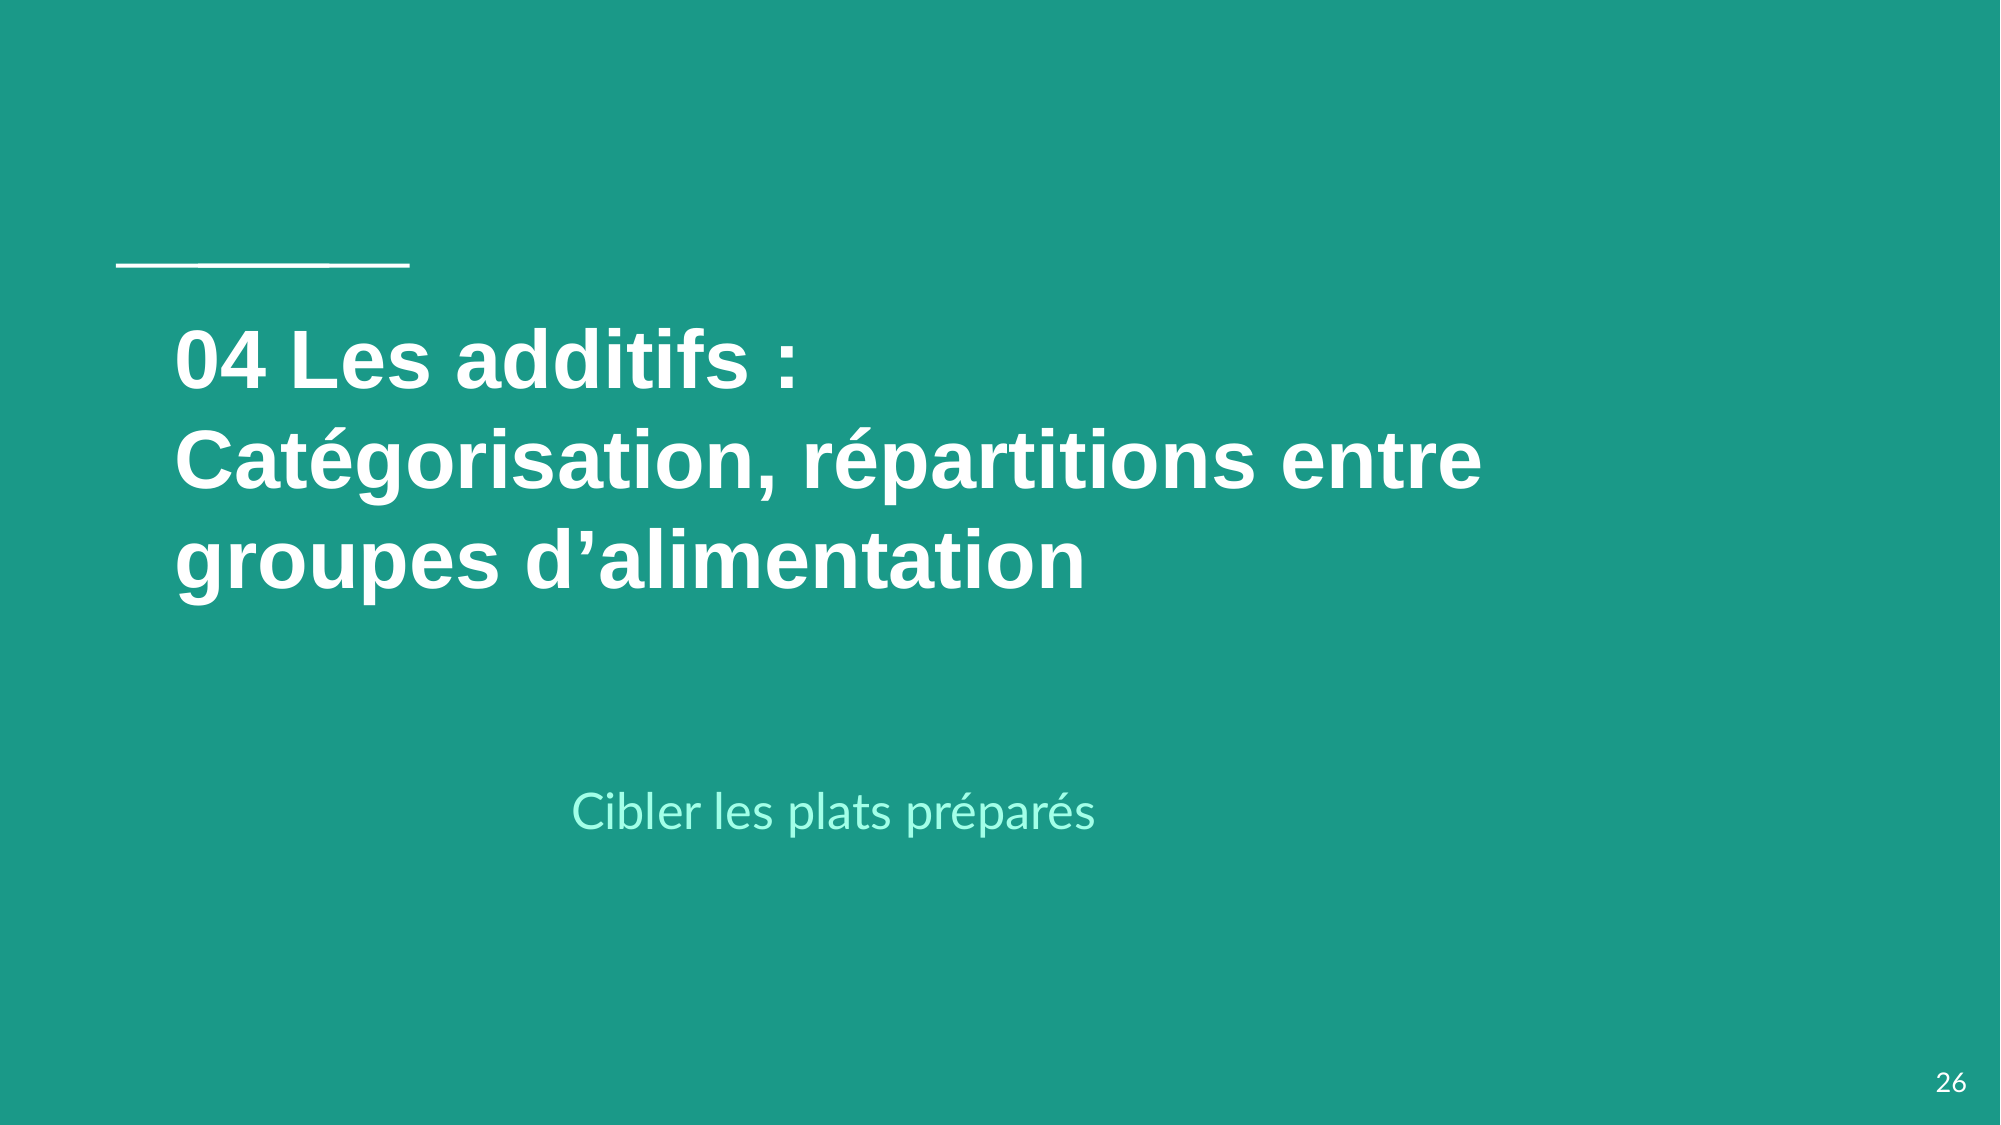

# 04 Les additifs :
Catégorisation, répartitions entre groupes d’alimentation
Cibler les plats préparés
26